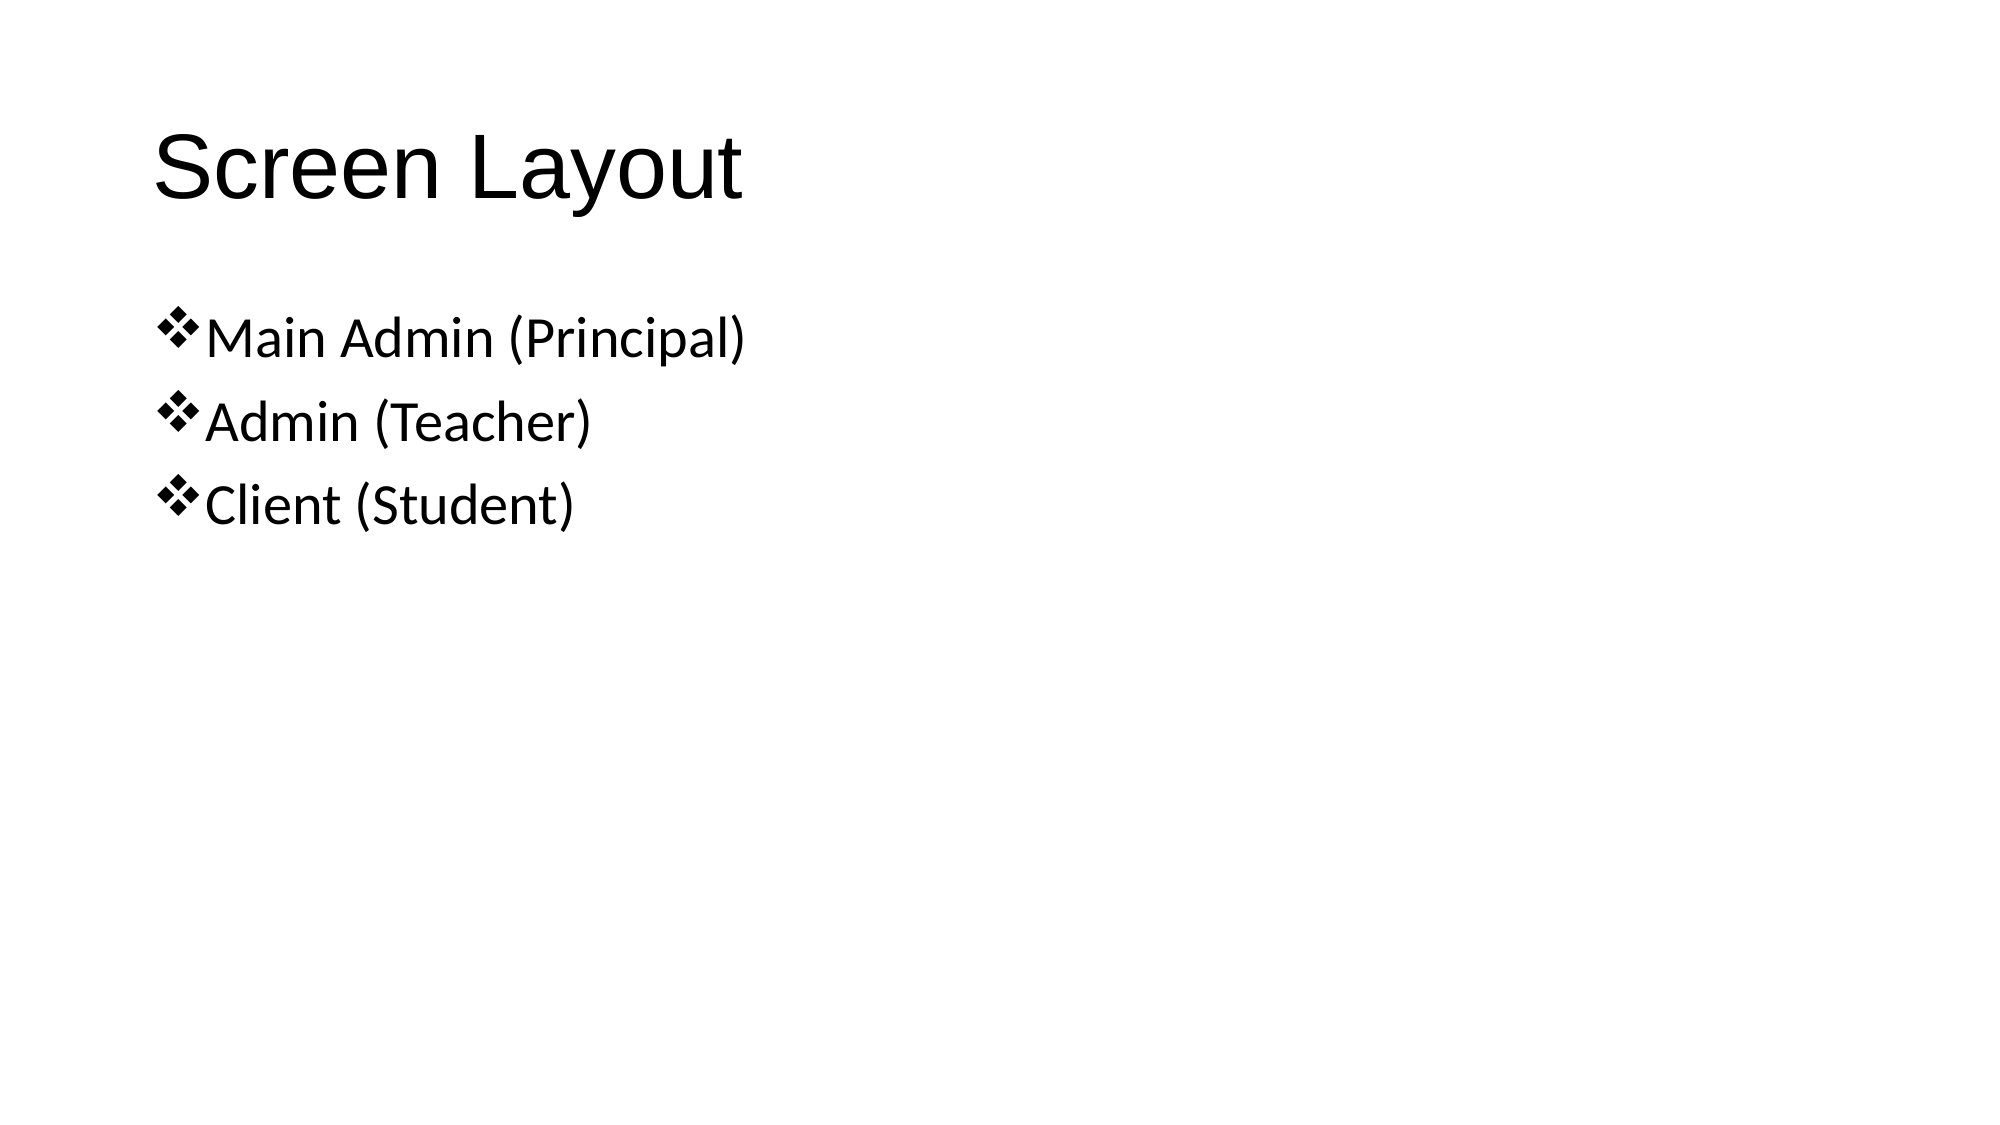

# Screen Layout
Main Admin (Principal)
Admin (Teacher)
Client (Student)